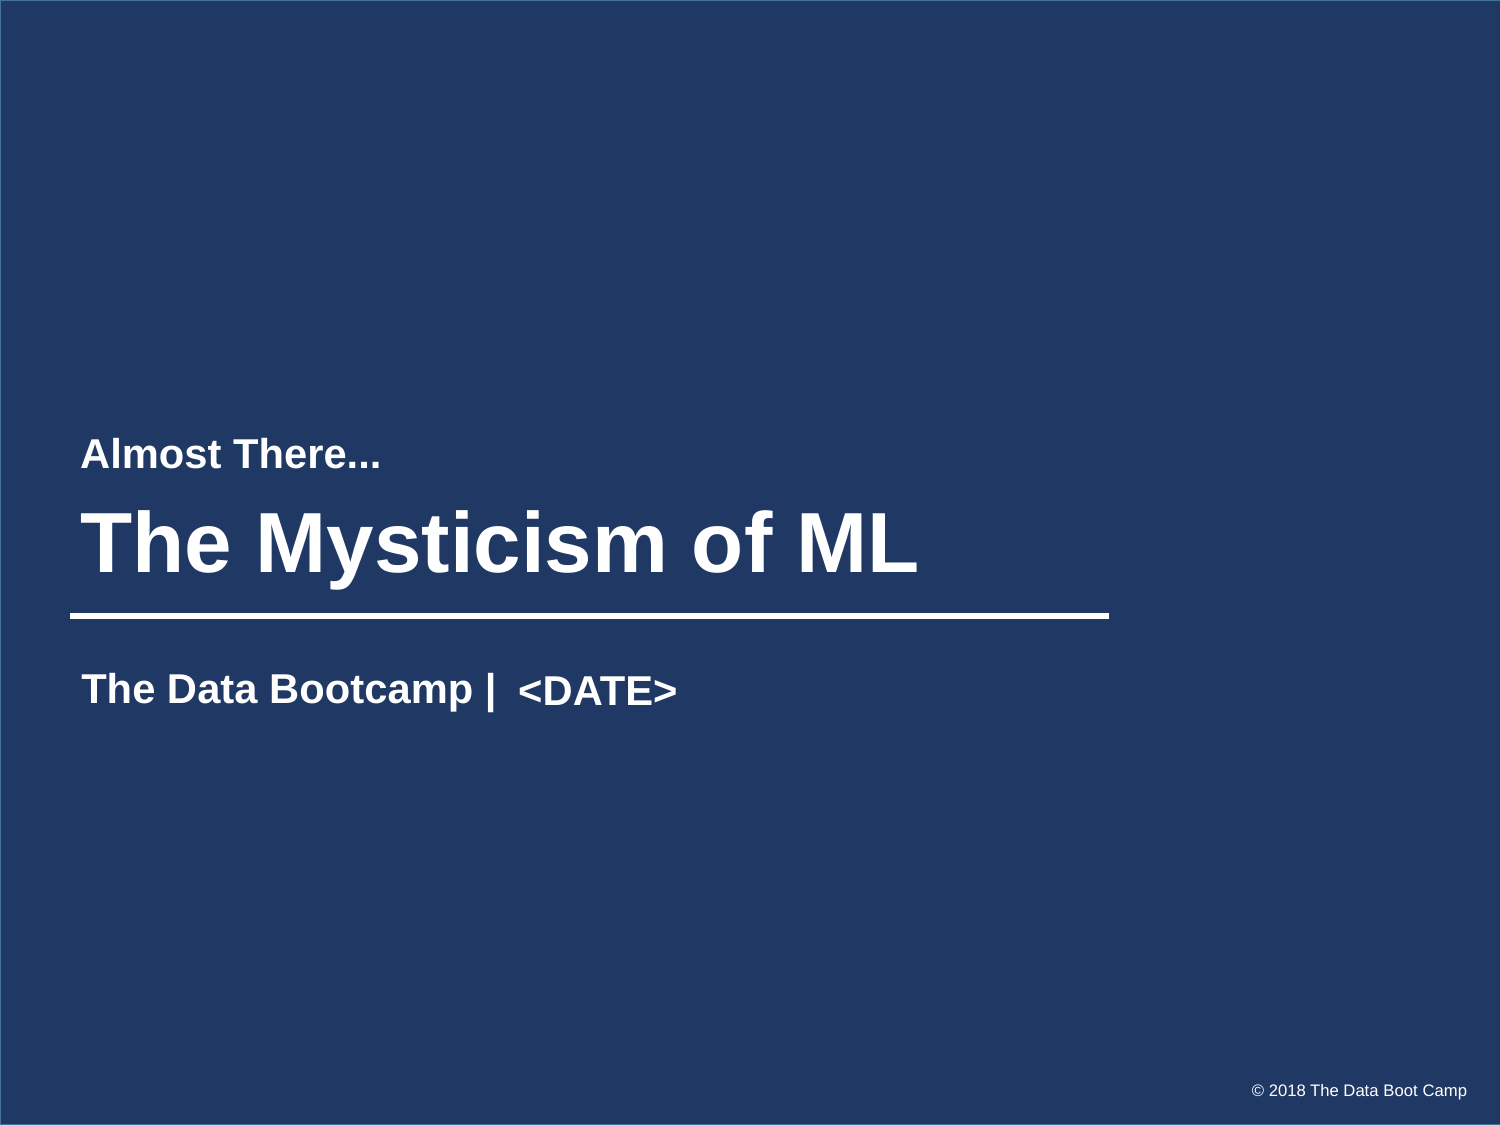

Almost There...
# The Mysticism of ML
The Data Bootcamp |
<DATE>